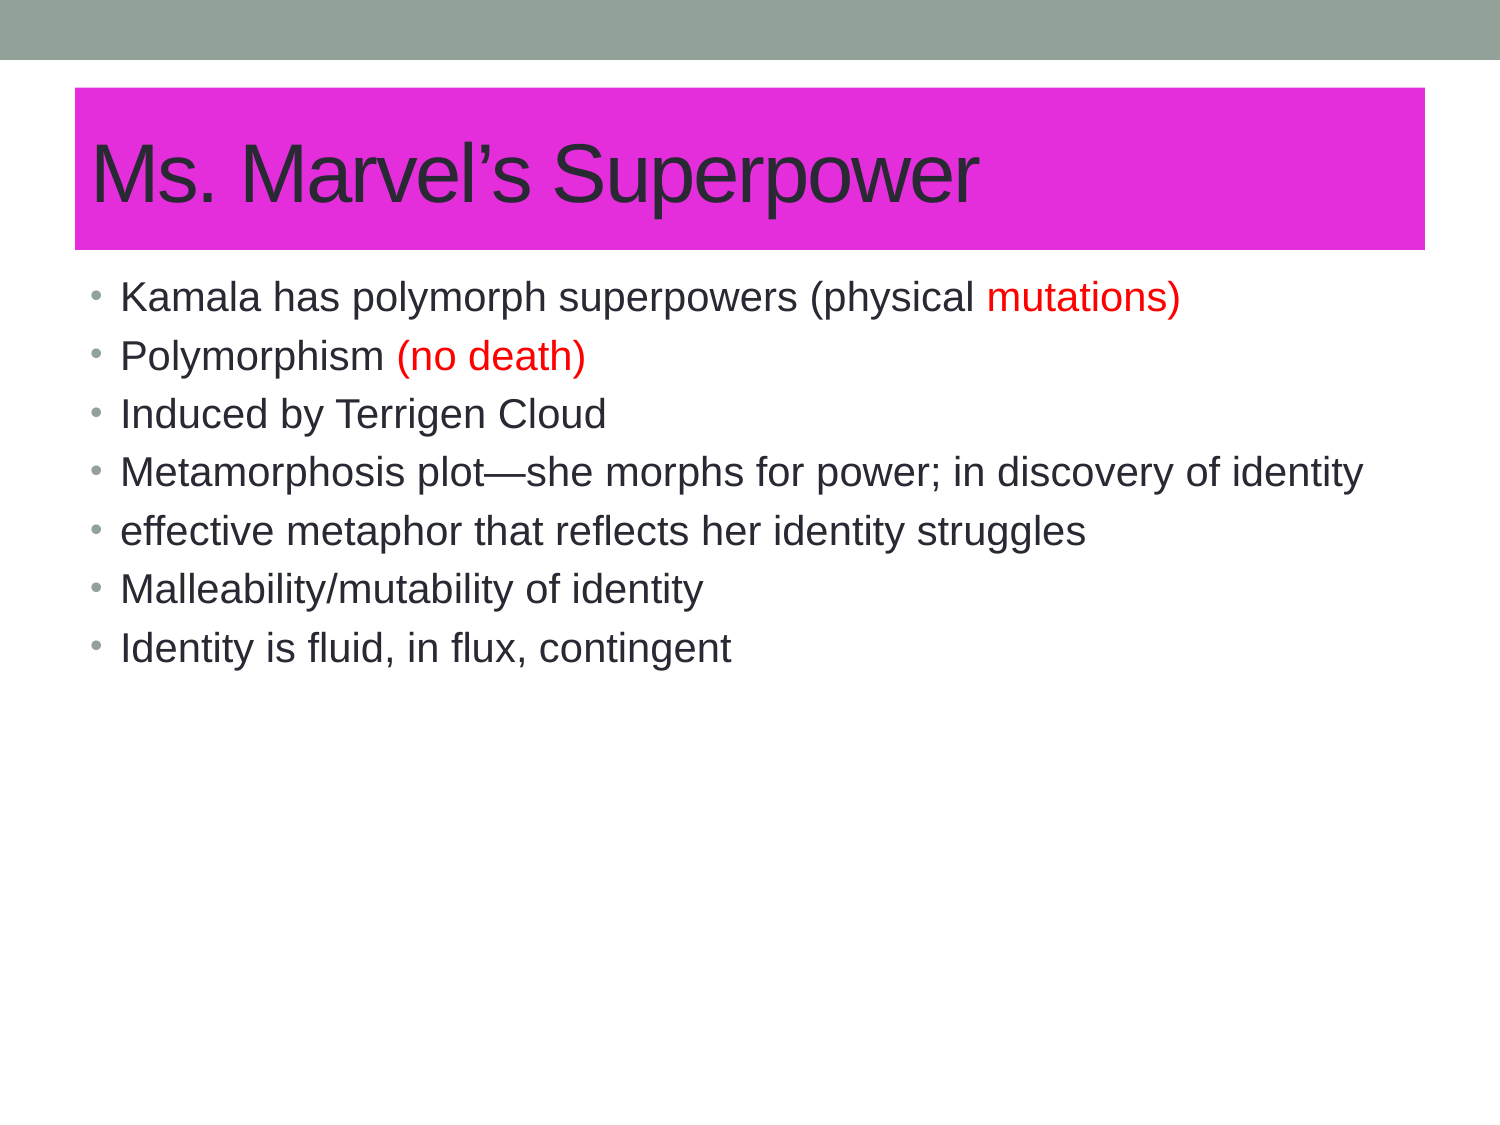

# Ms. Marvel’s Superpower
Kamala has polymorph superpowers (physical mutations)
Polymorphism (no death)
Induced by Terrigen Cloud
Metamorphosis plot—she morphs for power; in discovery of identity
effective metaphor that reflects her identity struggles
Malleability/mutability of identity
Identity is fluid, in flux, contingent